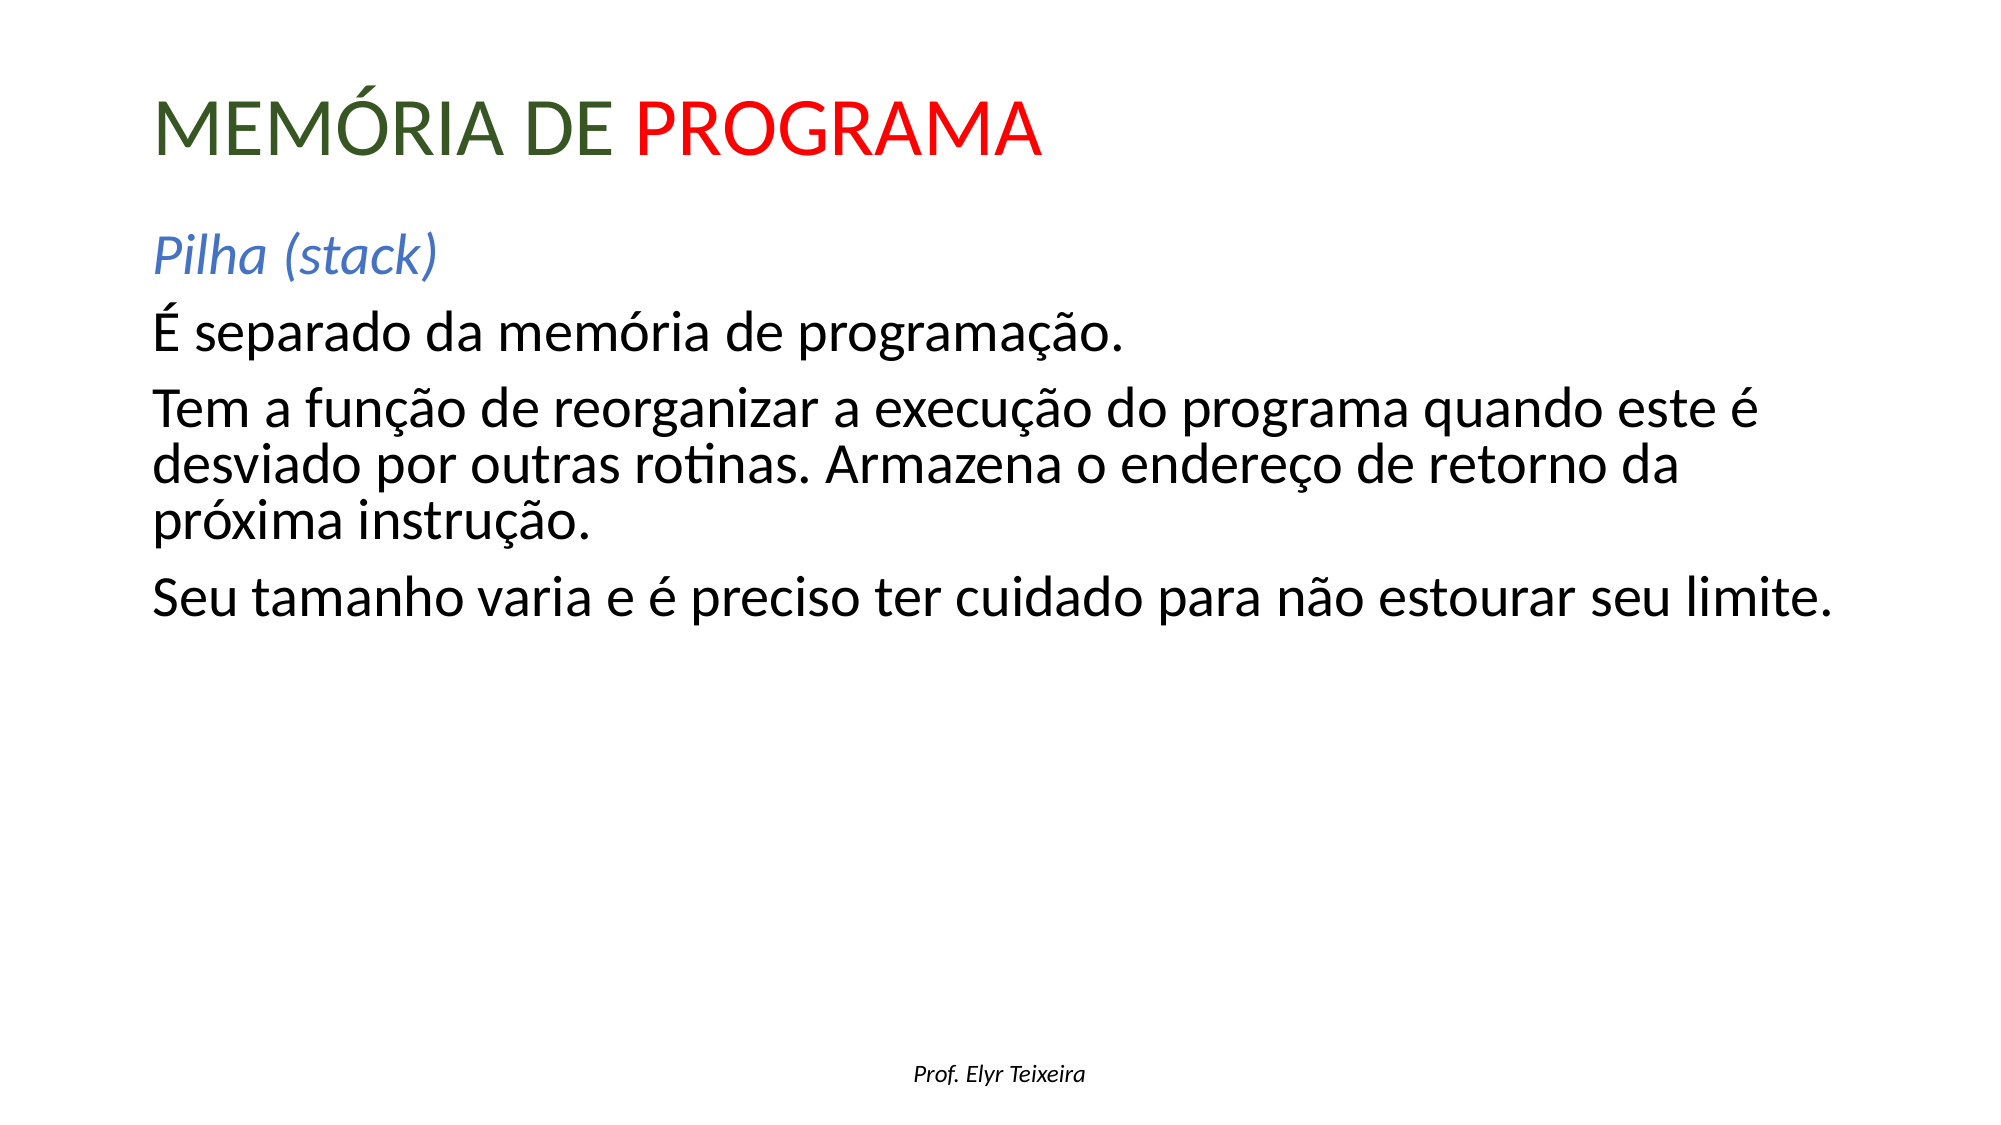

# Memória de programa
Pilha (stack)
É separado da memória de programação.
Tem a função de reorganizar a execução do programa quando este é desviado por outras rotinas. Armazena o endereço de retorno da próxima instrução.
Seu tamanho varia e é preciso ter cuidado para não estourar seu limite.